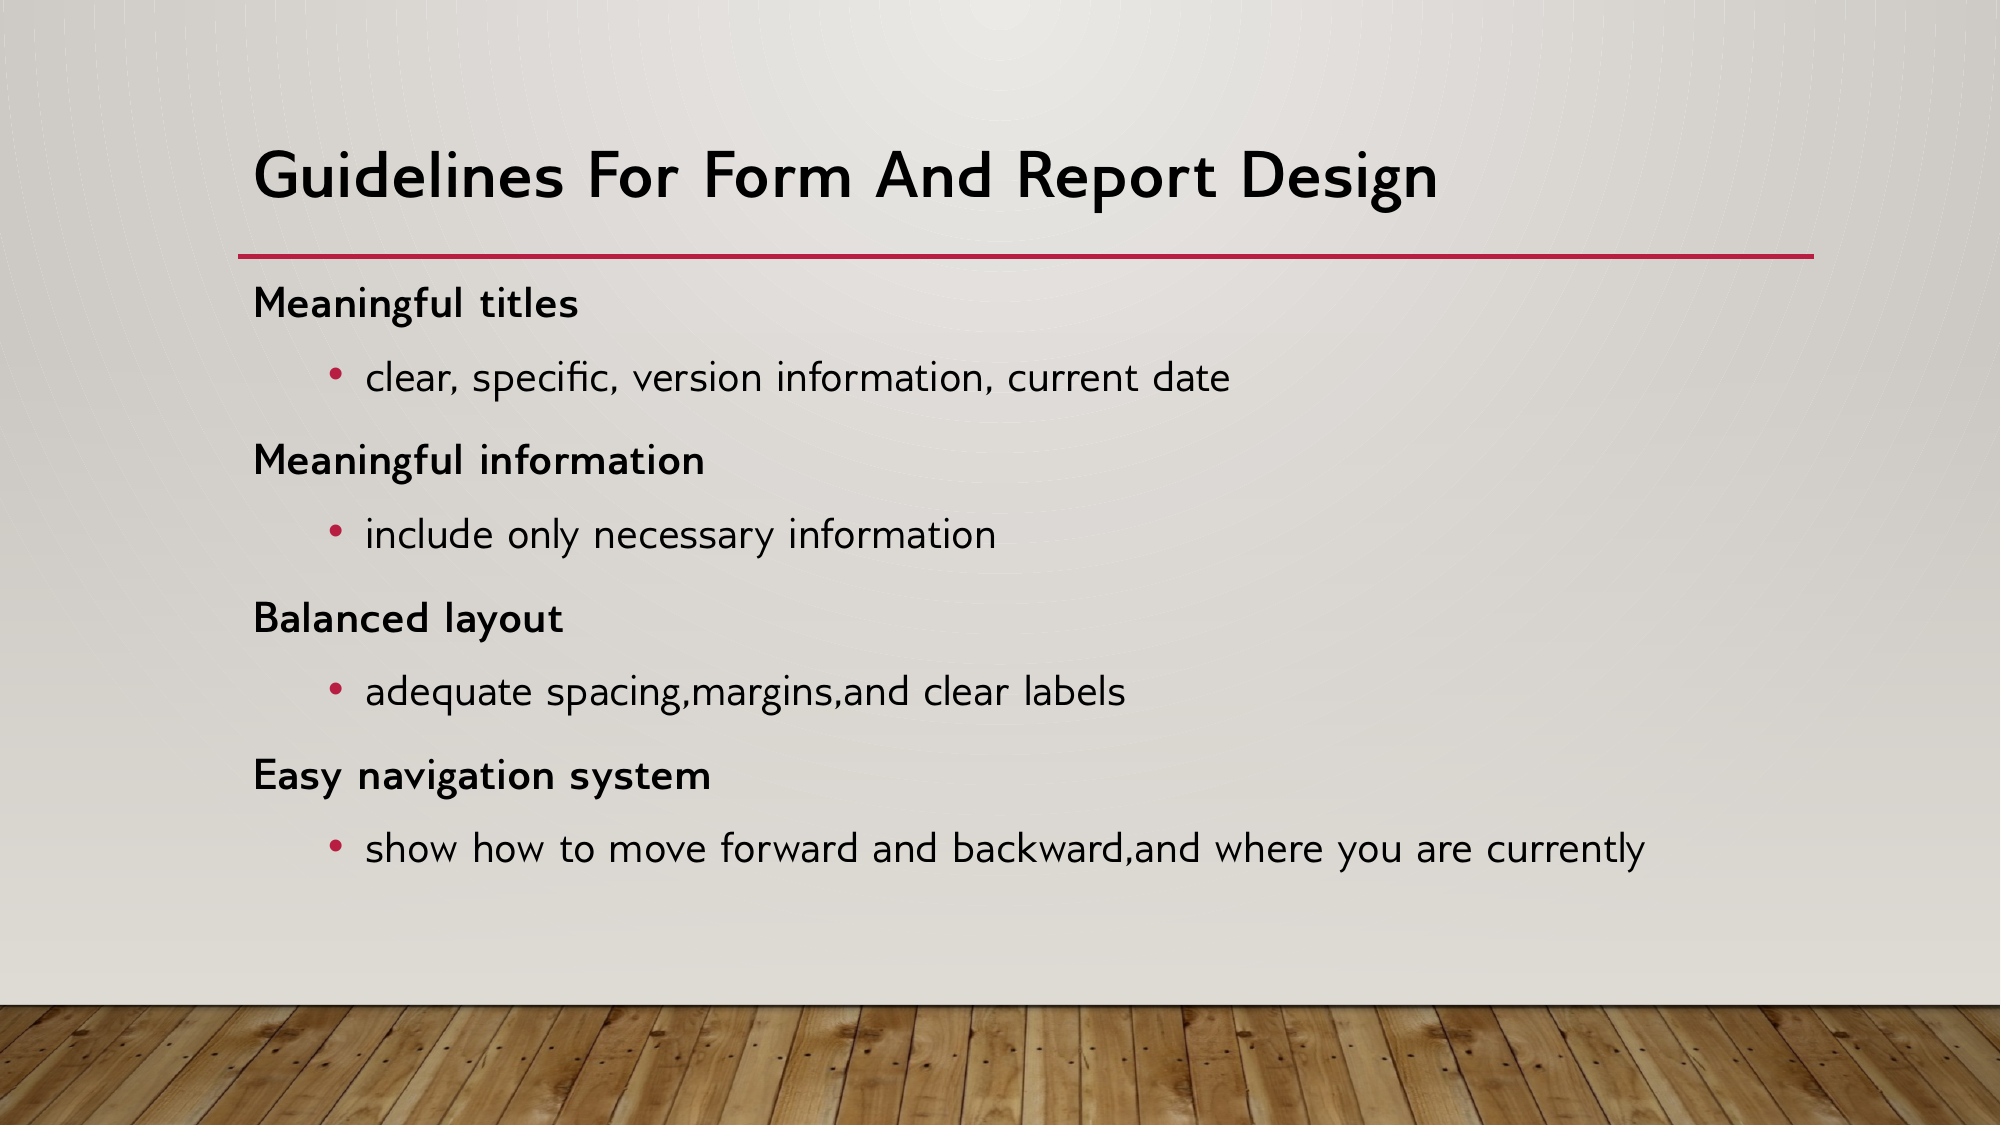

# Guidelines For Form And Report Design
Meaningful titles
clear, specific, version information, current date
Meaningful information
include only necessary information
Balanced layout
adequate spacing,margins,and clear labels
Easy navigation system
show how to move forward and backward,and where you are currently